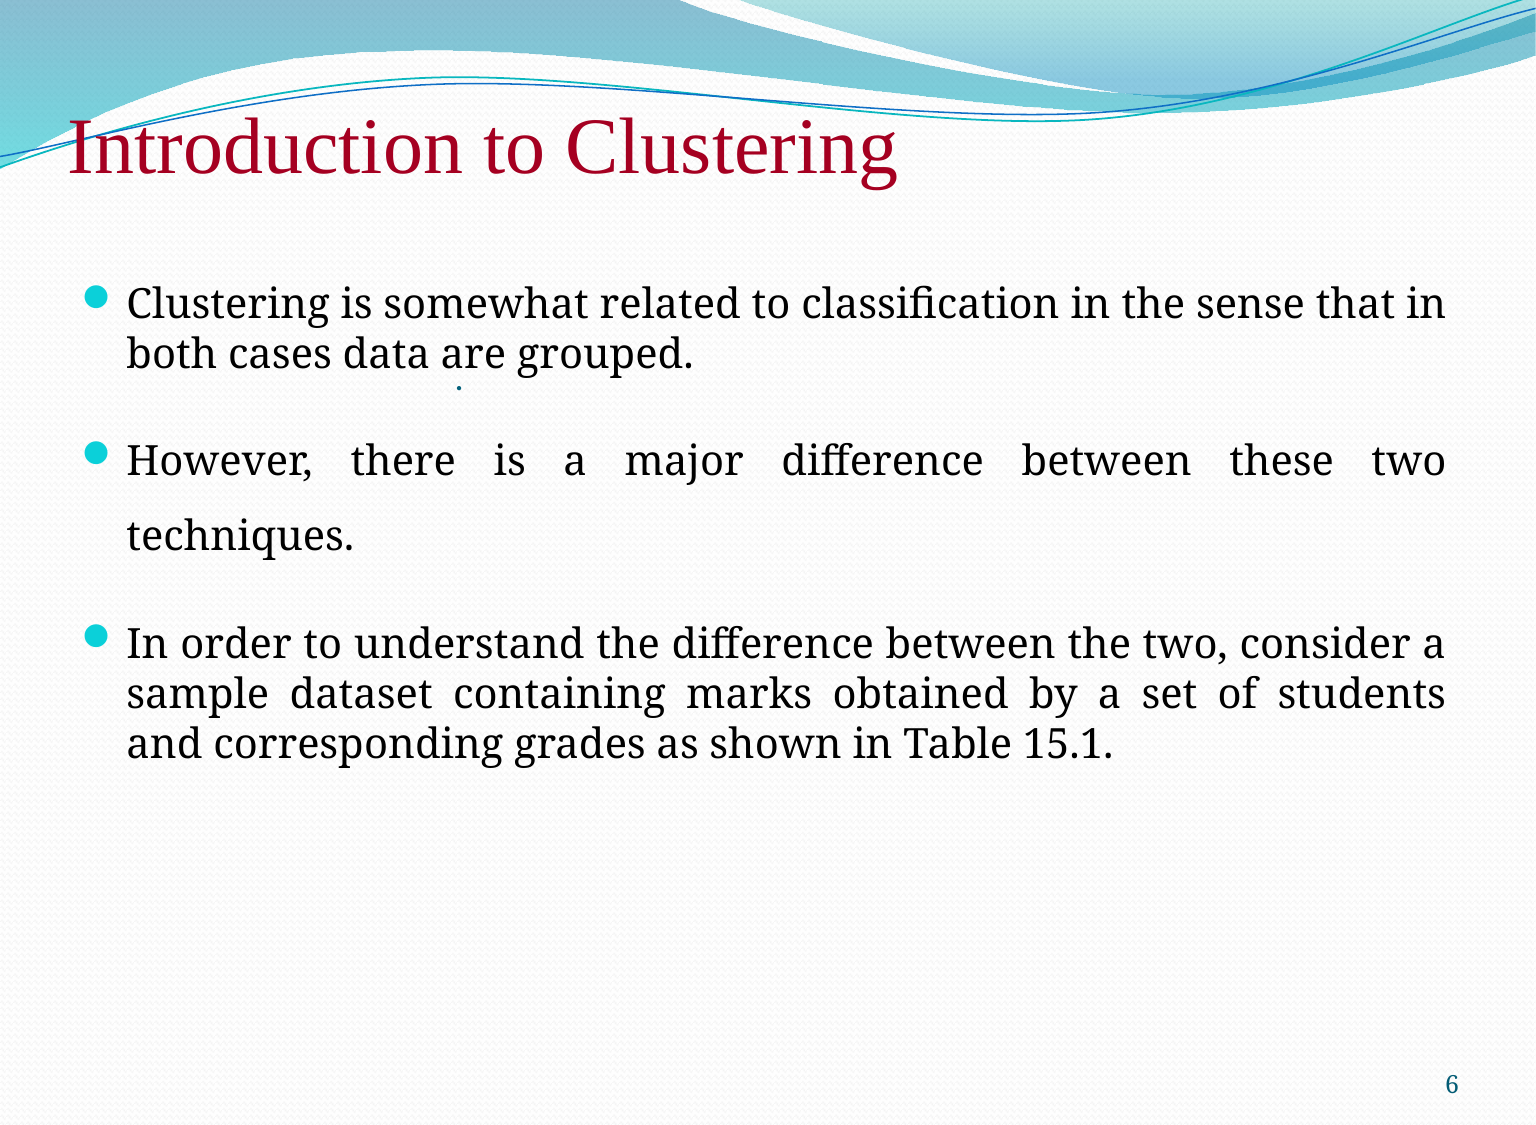

# Introduction to Clustering
Clustering is somewhat related to classification in the sense that in both cases data are grouped.

However, there is a major difference between these two techniques.

In order to understand the difference between the two, consider a sample dataset containing marks obtained by a set of students and corresponding grades as shown in Table 15.1.

6